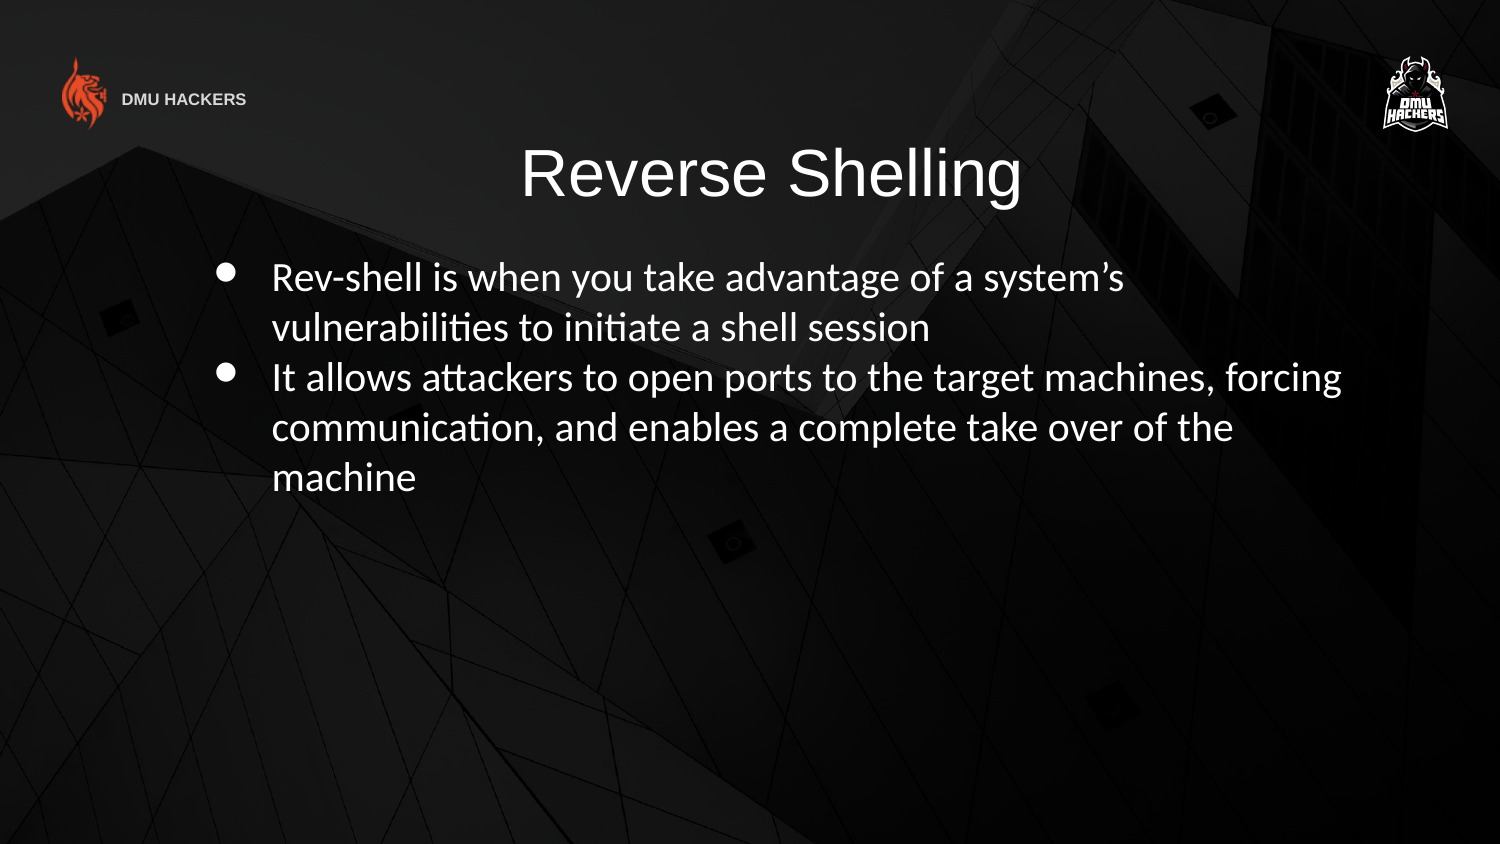

DMU HACKERS
Reverse Shelling
Rev-shell is when you take advantage of a system’s vulnerabilities to initiate a shell session
It allows attackers to open ports to the target machines, forcing communication, and enables a complete take over of the machine